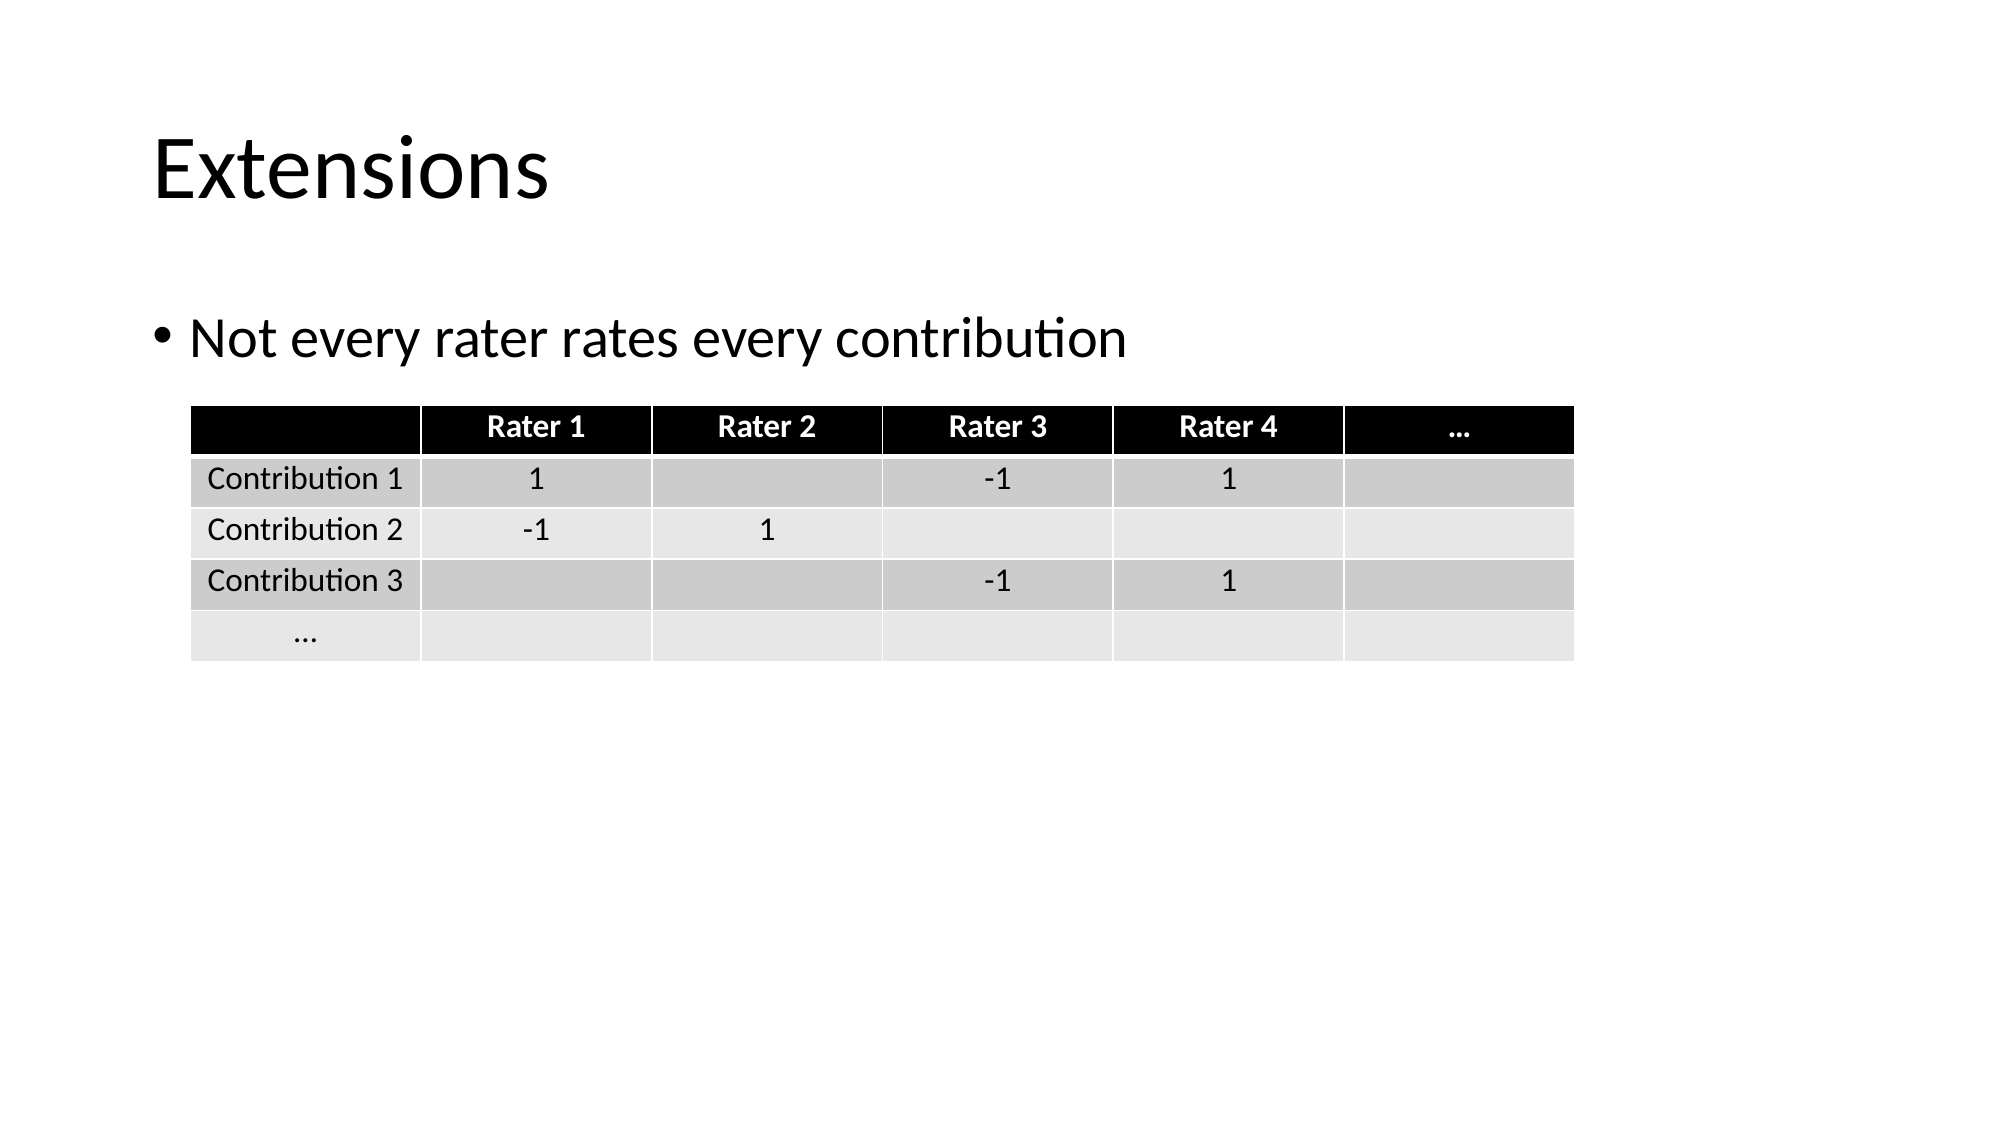

# Extensions
Not every rater rates every contribution

|  | Rater 1 | Rater 2 | Rater 3 | Rater 4 | … |
| --- | --- | --- | --- | --- | --- |
| Contribution 1 | 1 |  | -1 | 1 |  |
| Contribution 2 | -1 | 1 |  |  |  |
| Contribution 3 |  |  | -1 | 1 |  |
| … |  |  |  |  |  |